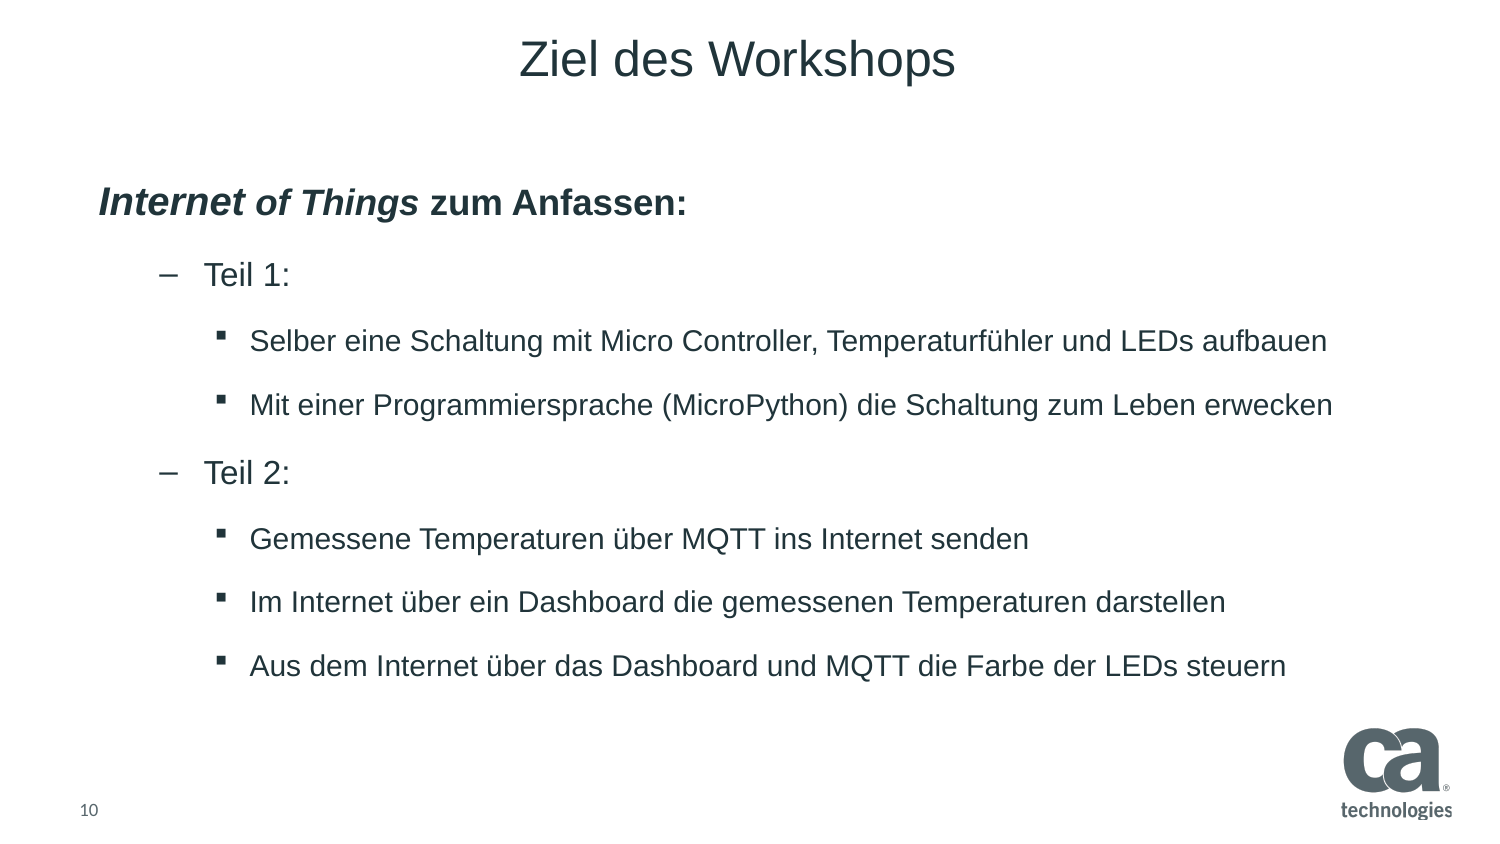

# Ziel des Workshops
Internet of Things zum Anfassen:
Teil 1:
Selber eine Schaltung mit Micro Controller, Temperaturfühler und LEDs aufbauen
Mit einer Programmiersprache (MicroPython) die Schaltung zum Leben erwecken
Teil 2:
Gemessene Temperaturen über MQTT ins Internet senden
Im Internet über ein Dashboard die gemessenen Temperaturen darstellen
Aus dem Internet über das Dashboard und MQTT die Farbe der LEDs steuern